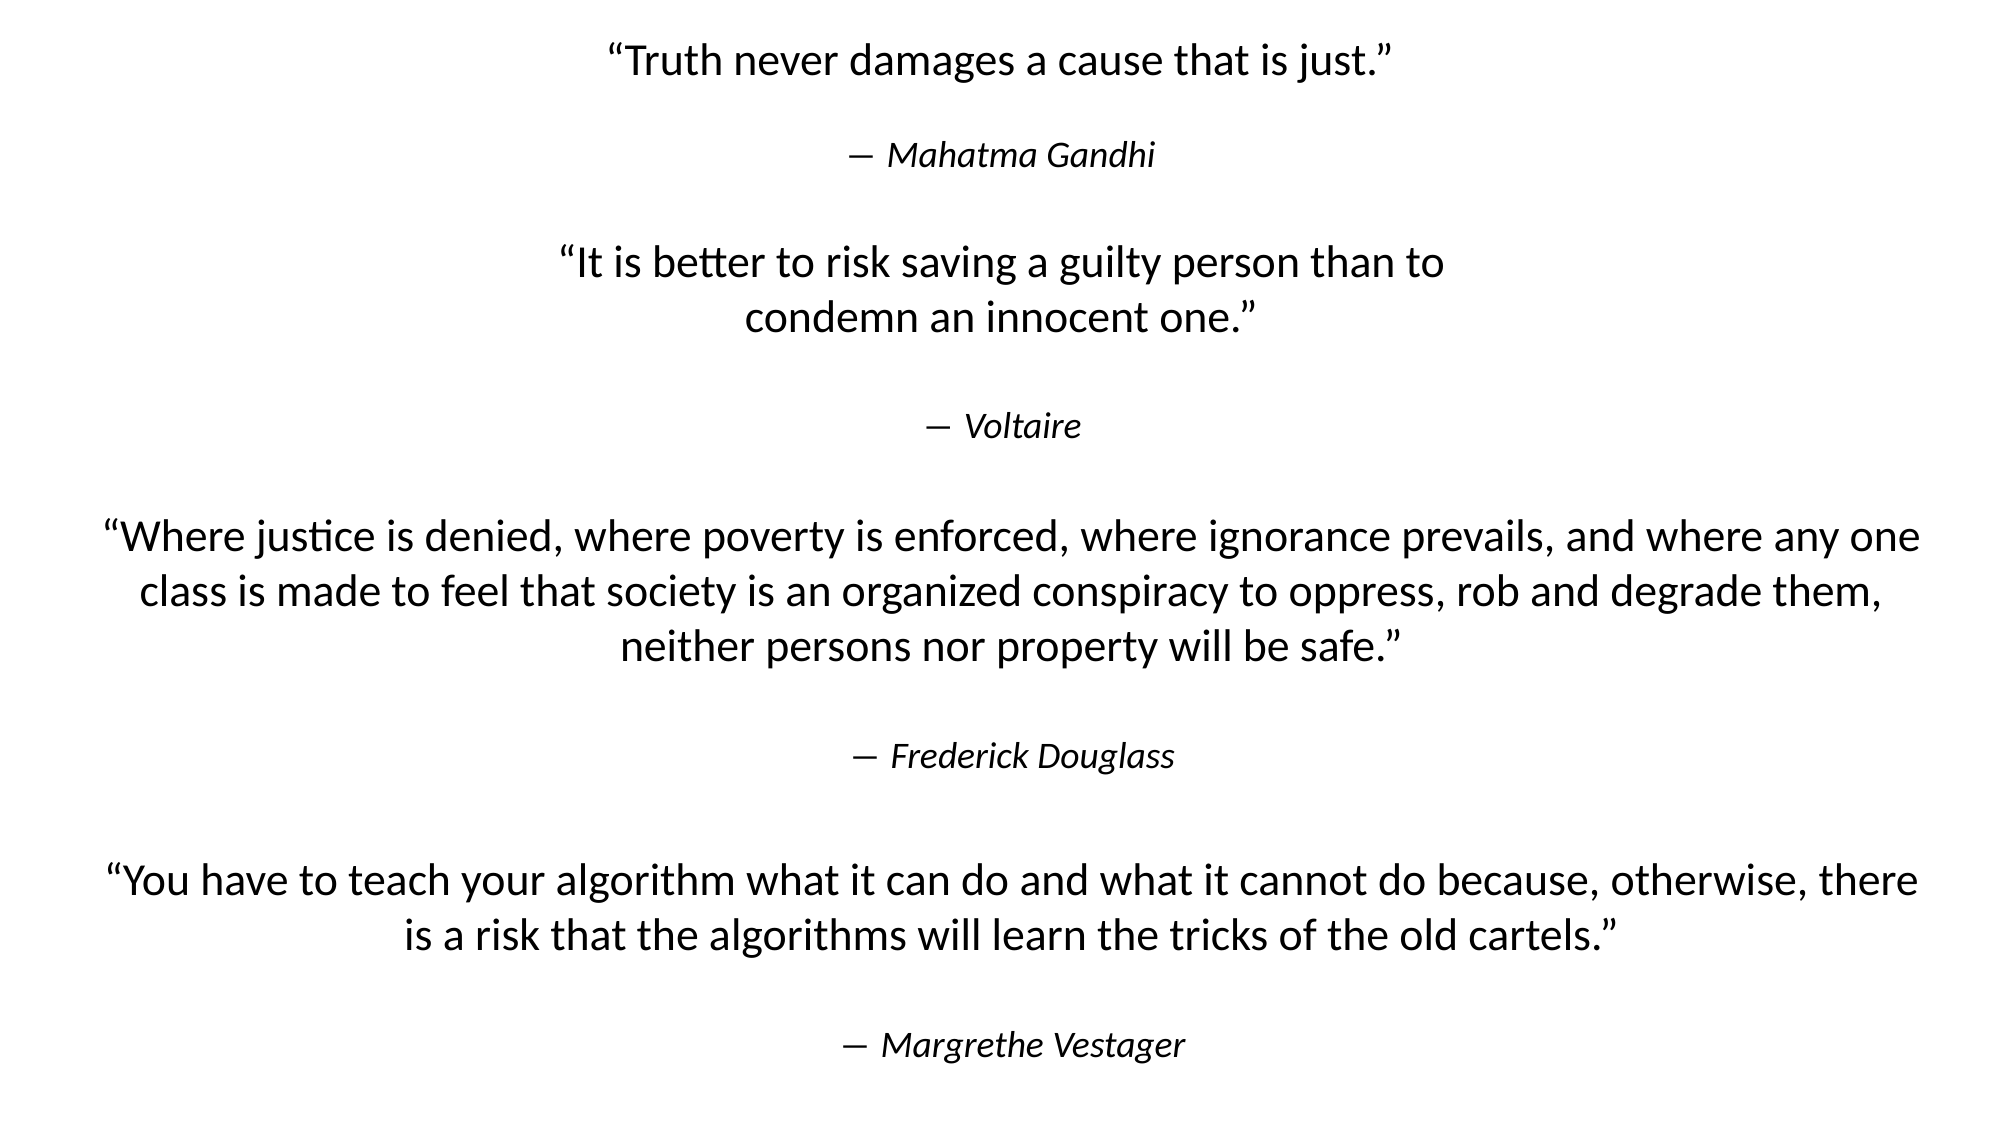

“Truth never damages a cause that is just.”

― Mahatma Gandhi
“It is better to risk saving a guilty person than to condemn an innocent one.”

― Voltaire
“Where justice is denied, where poverty is enforced, where ignorance prevails, and where any one class is made to feel that society is an organized conspiracy to oppress, rob and degrade them, neither persons nor property will be safe.”

― Frederick Douglass
“You have to teach your algorithm what it can do and what it cannot do because, otherwise, there is a risk that the algorithms will learn the tricks of the old cartels.”

― Margrethe Vestager